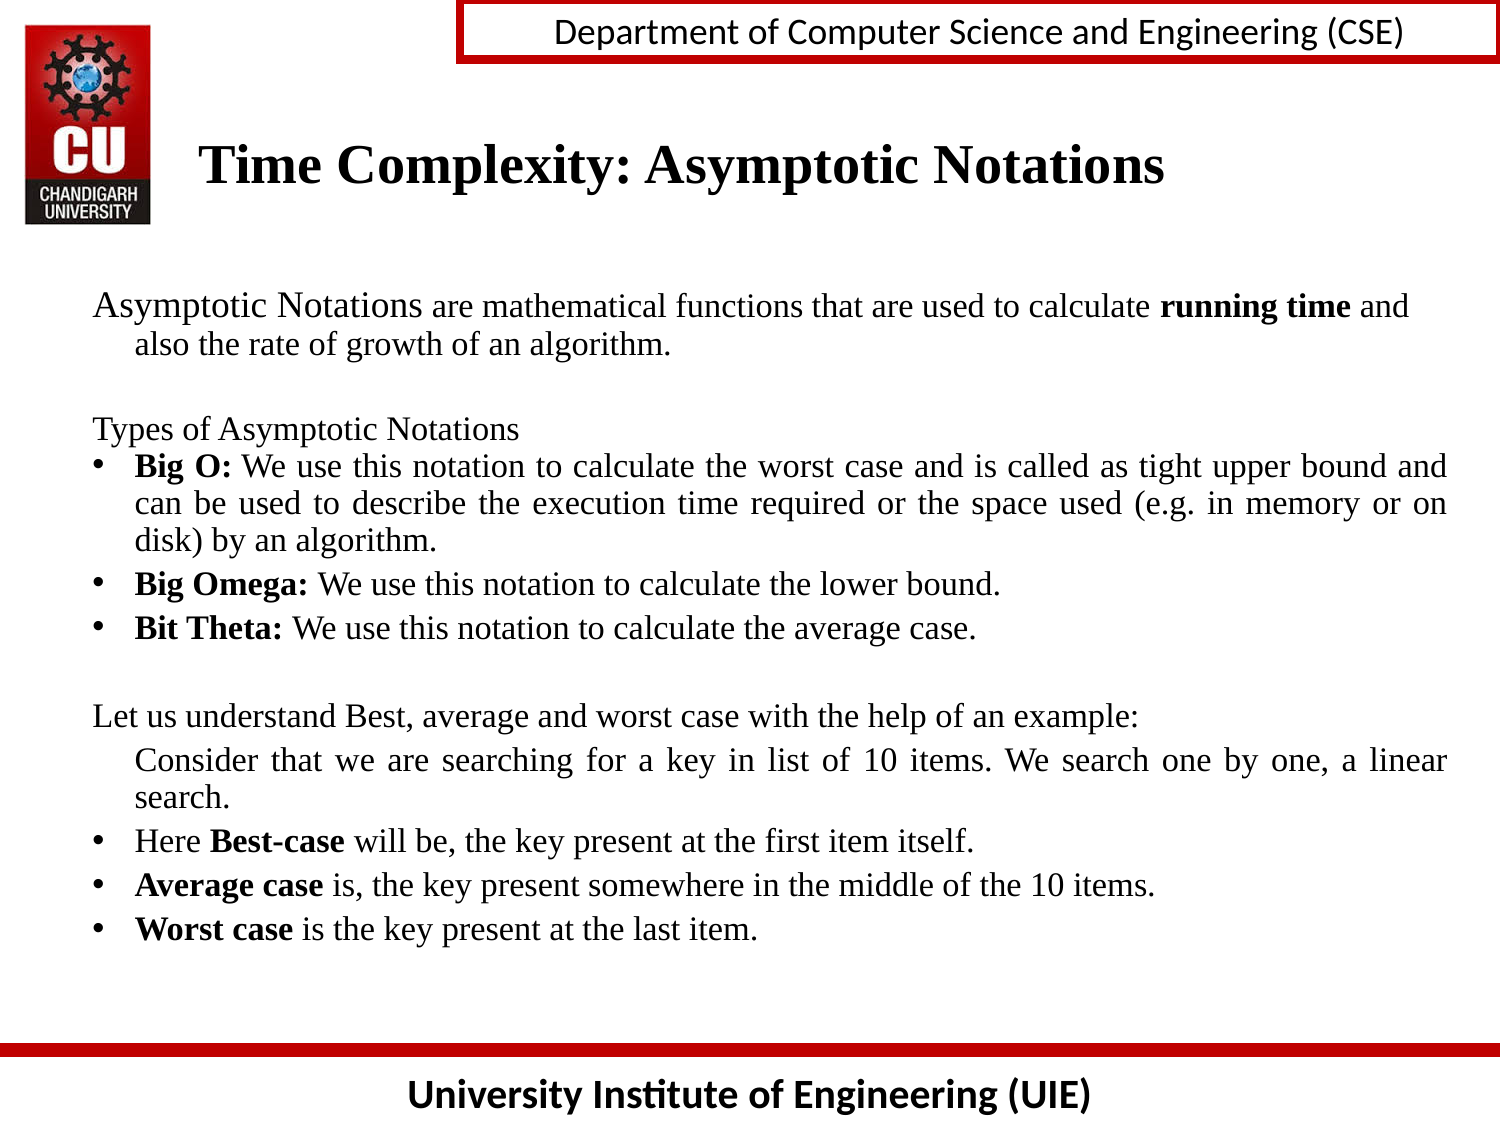

# Time Complexity: Asymptotic Notations
Asymptotic Notations are mathematical functions that are used to calculate running time and also the rate of growth of an algorithm.

Types of Asymptotic Notations
Big O: We use this notation to calculate the worst case and is called as tight upper bound and can be used to describe the execution time required or the space used (e.g. in memory or on disk) by an algorithm.
Big Omega: We use this notation to calculate the lower bound.
Bit Theta: We use this notation to calculate the average case.

Let us understand Best, average and worst case with the help of an example:
	Consider that we are searching for a key in list of 10 items. We search one by one, a linear search.
Here Best-case will be, the key present at the first item itself.
Average case is, the key present somewhere in the middle of the 10 items.
Worst case is the key present at the last item.